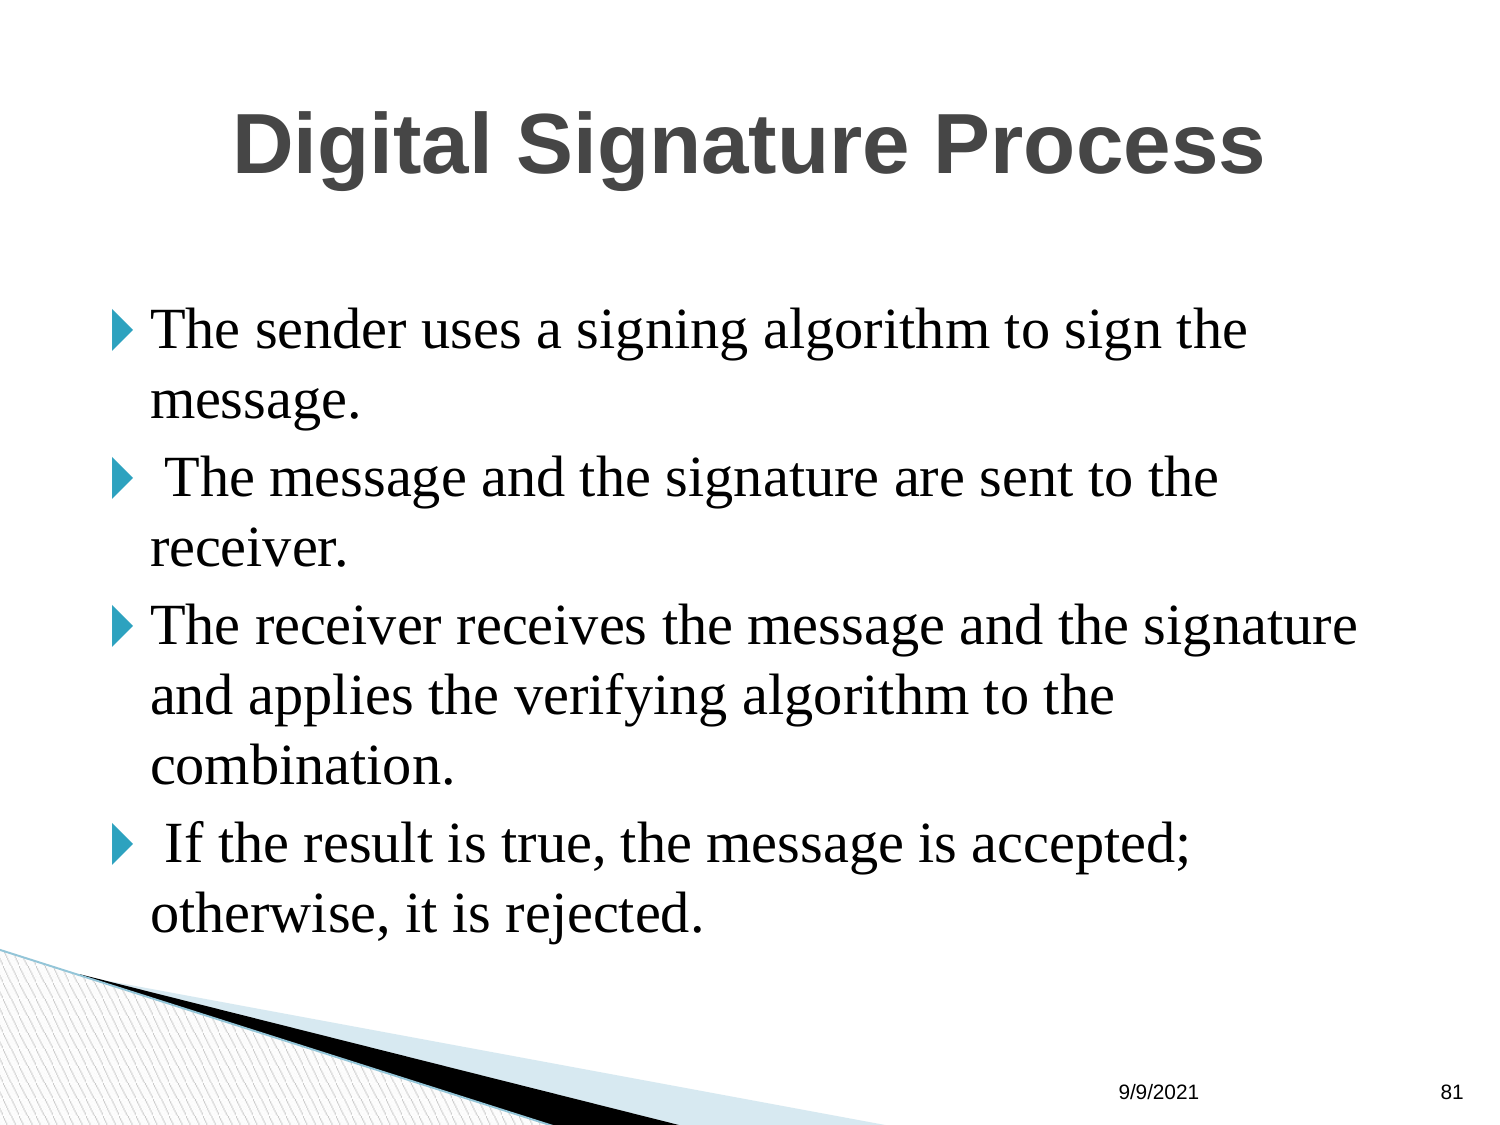

# Digital Signature Process
The sender uses a signing algorithm to sign the message.
 The message and the signature are sent to the receiver.
The receiver receives the message and the signature and applies the verifying algorithm to the combination.
 If the result is true, the message is accepted; otherwise, it is rejected.
9/9/2021
81